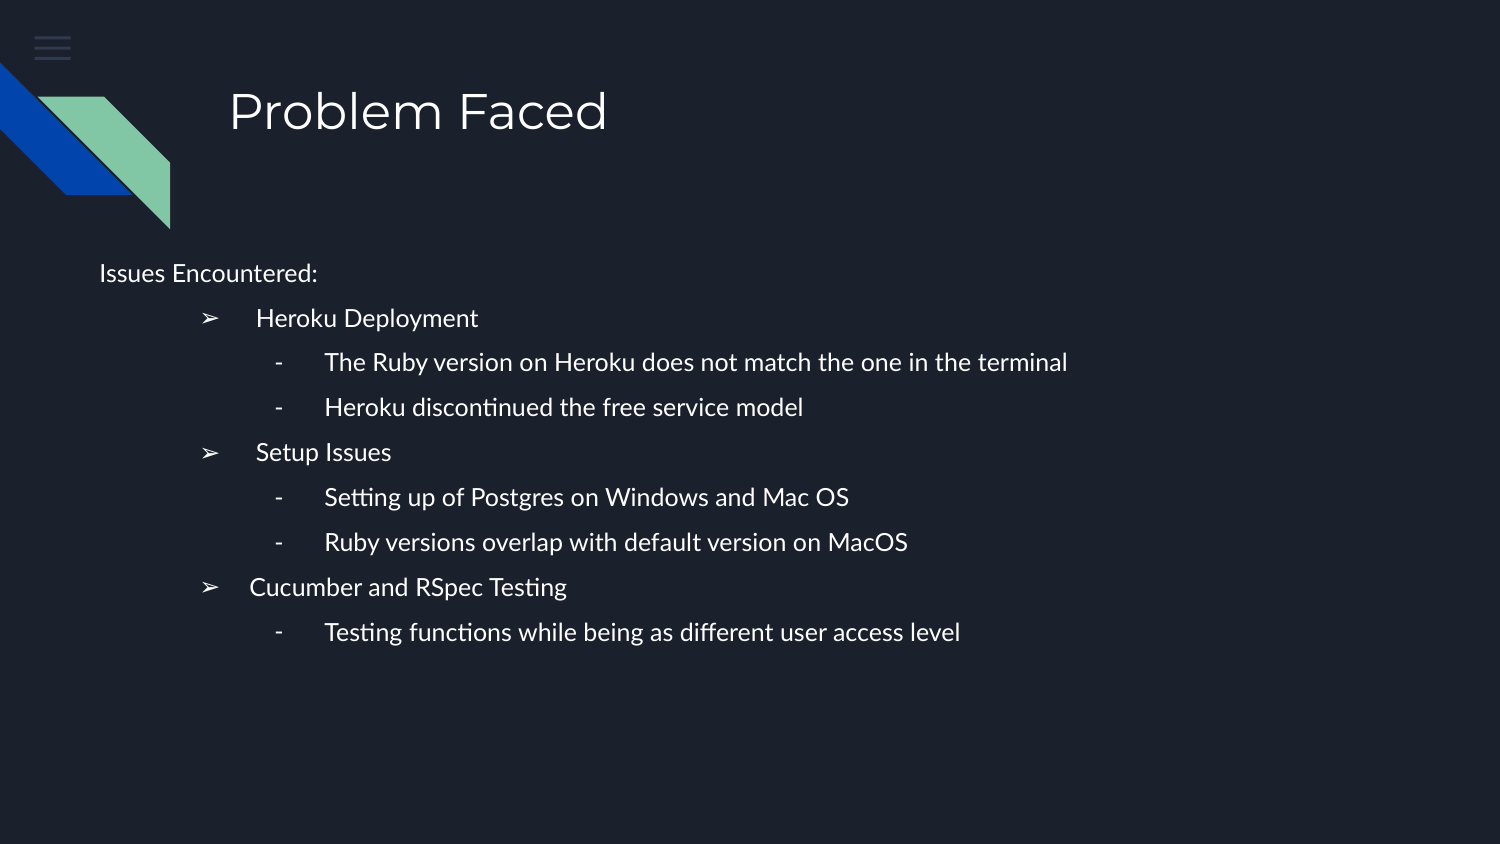

# Problem Faced
Issues Encountered:
 Heroku Deployment
The Ruby version on Heroku does not match the one in the terminal
Heroku discontinued the free service model
 Setup Issues
Setting up of Postgres on Windows and Mac OS
Ruby versions overlap with default version on MacOS
Cucumber and RSpec Testing
Testing functions while being as different user access level